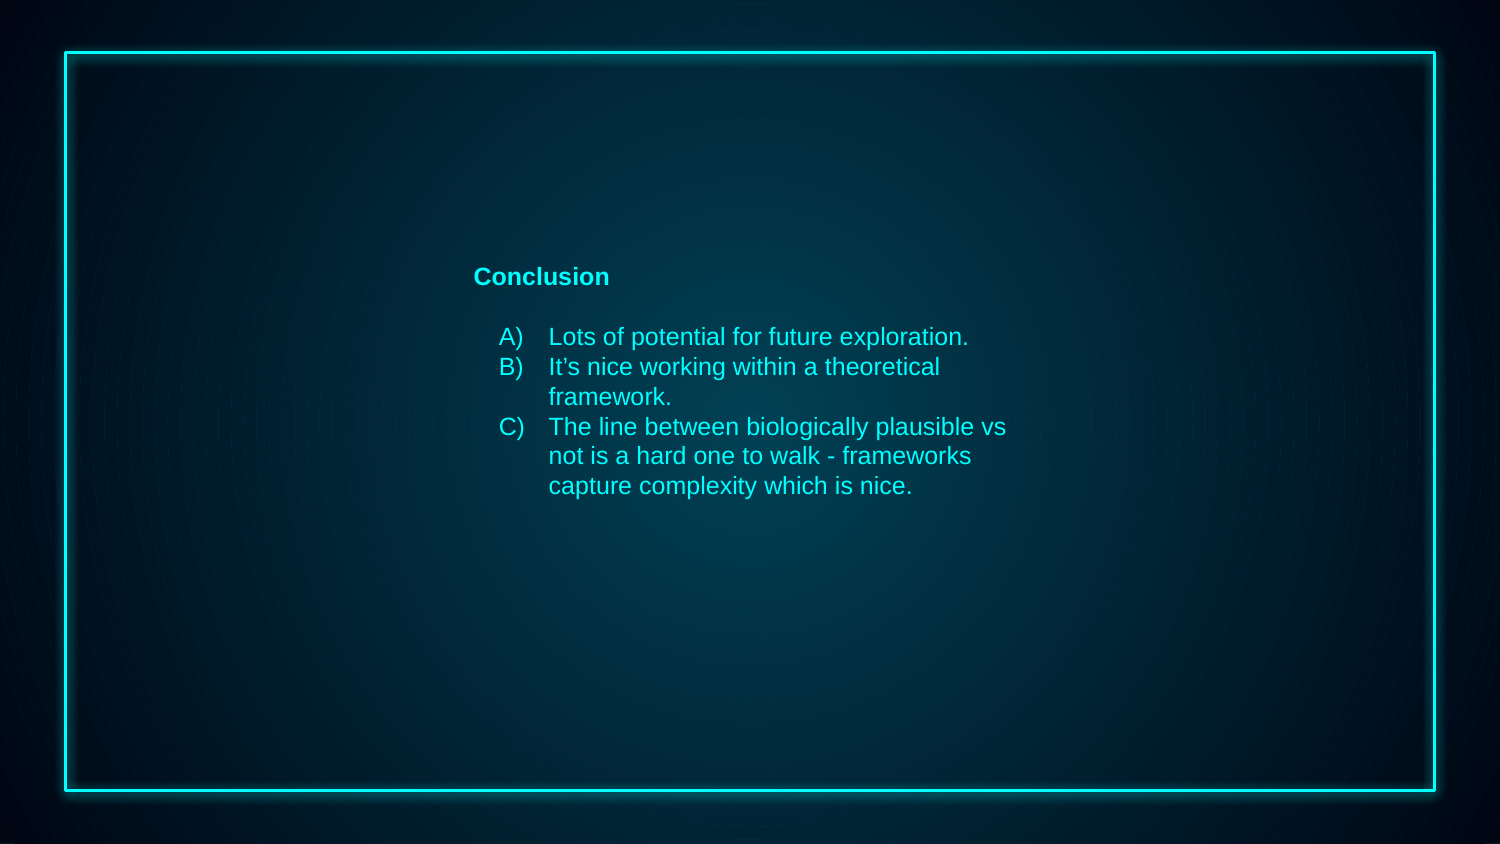

#
Conclusion

Lots of potential for future exploration.
It’s nice working within a theoretical framework.
The line between biologically plausible vs not is a hard one to walk - frameworks capture complexity which is nice.